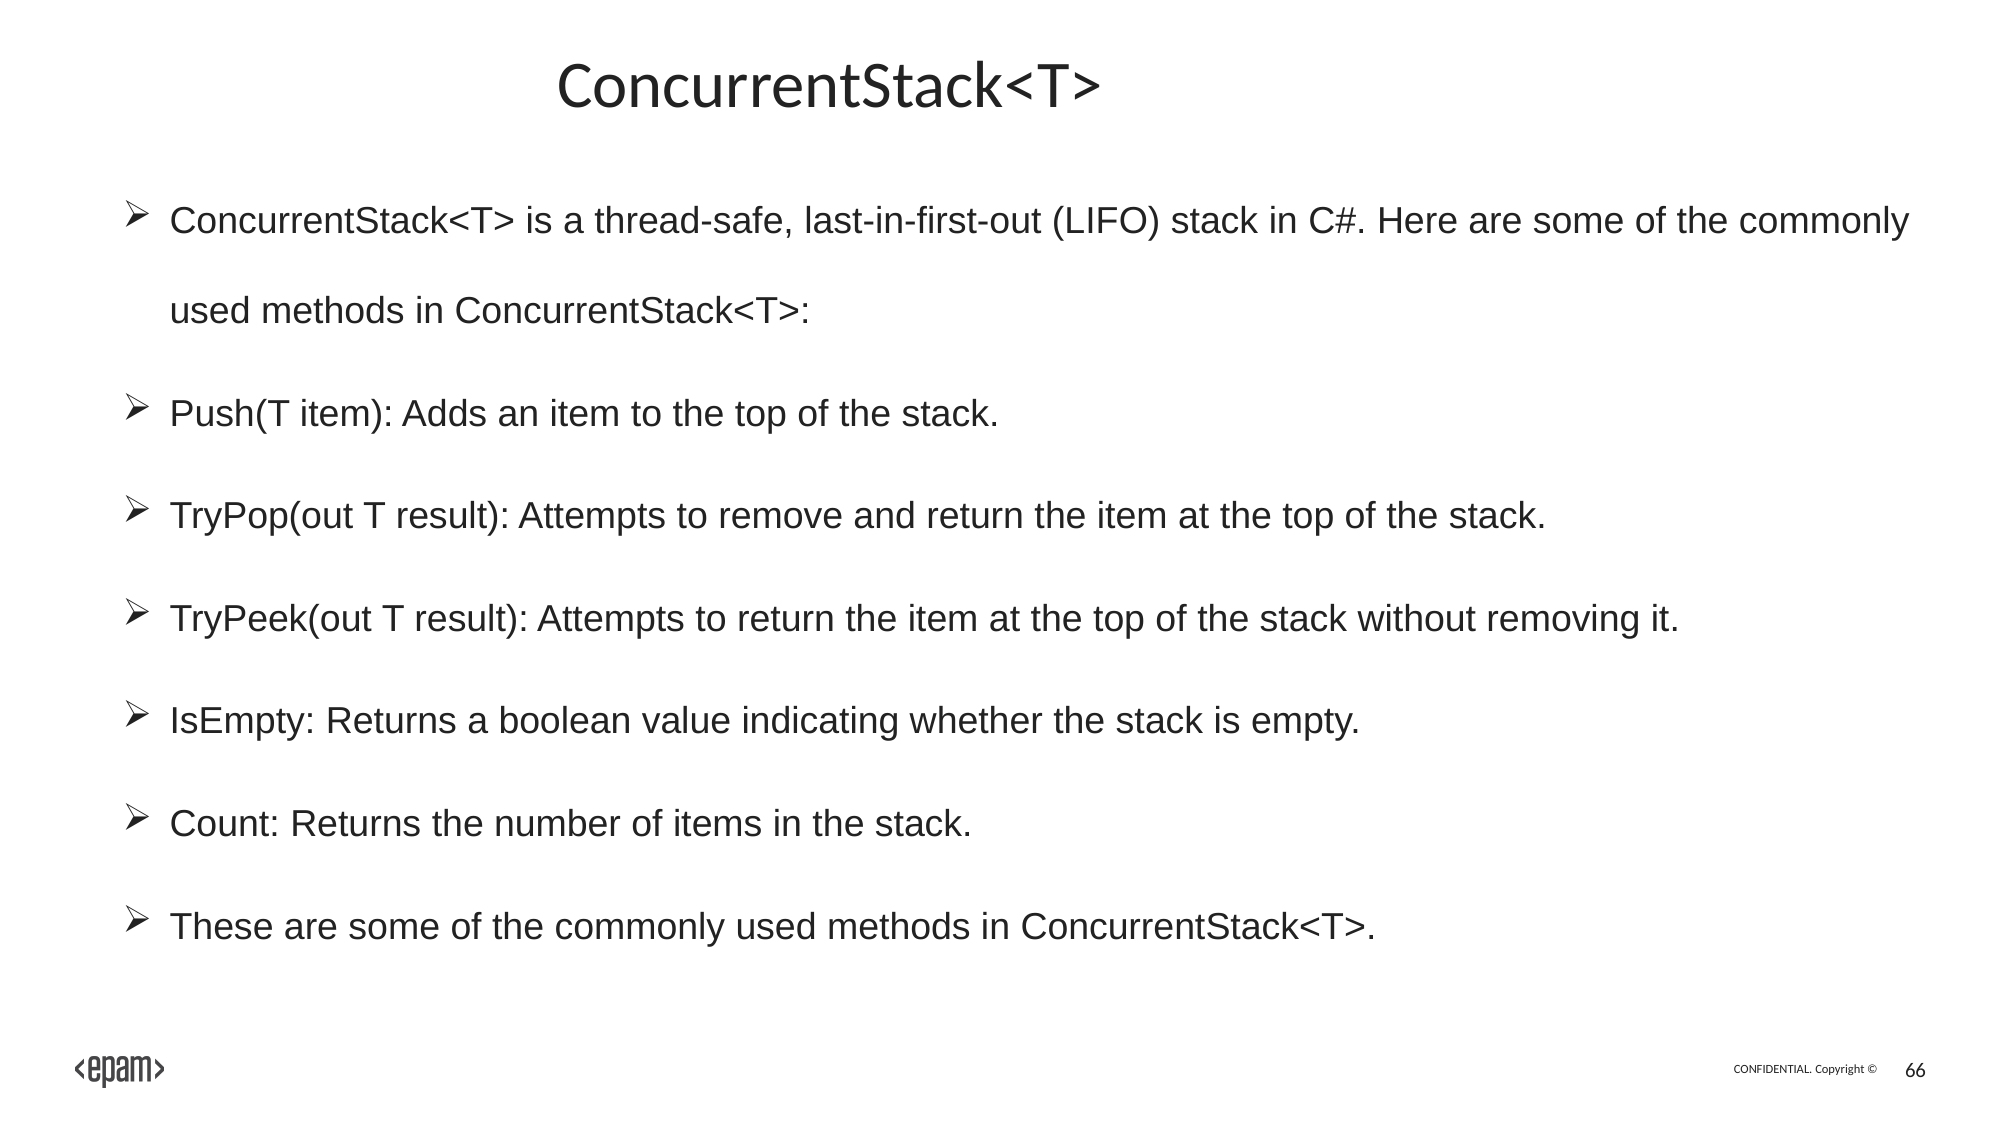

# ConcurrentStack<T>
ConcurrentStack<T> is a thread-safe, last-in-first-out (LIFO) stack in C#. Here are some of the commonly used methods in ConcurrentStack<T>:
Push(T item): Adds an item to the top of the stack.
TryPop(out T result): Attempts to remove and return the item at the top of the stack.
TryPeek(out T result): Attempts to return the item at the top of the stack without removing it.
IsEmpty: Returns a boolean value indicating whether the stack is empty.
Count: Returns the number of items in the stack.
These are some of the commonly used methods in ConcurrentStack<T>.